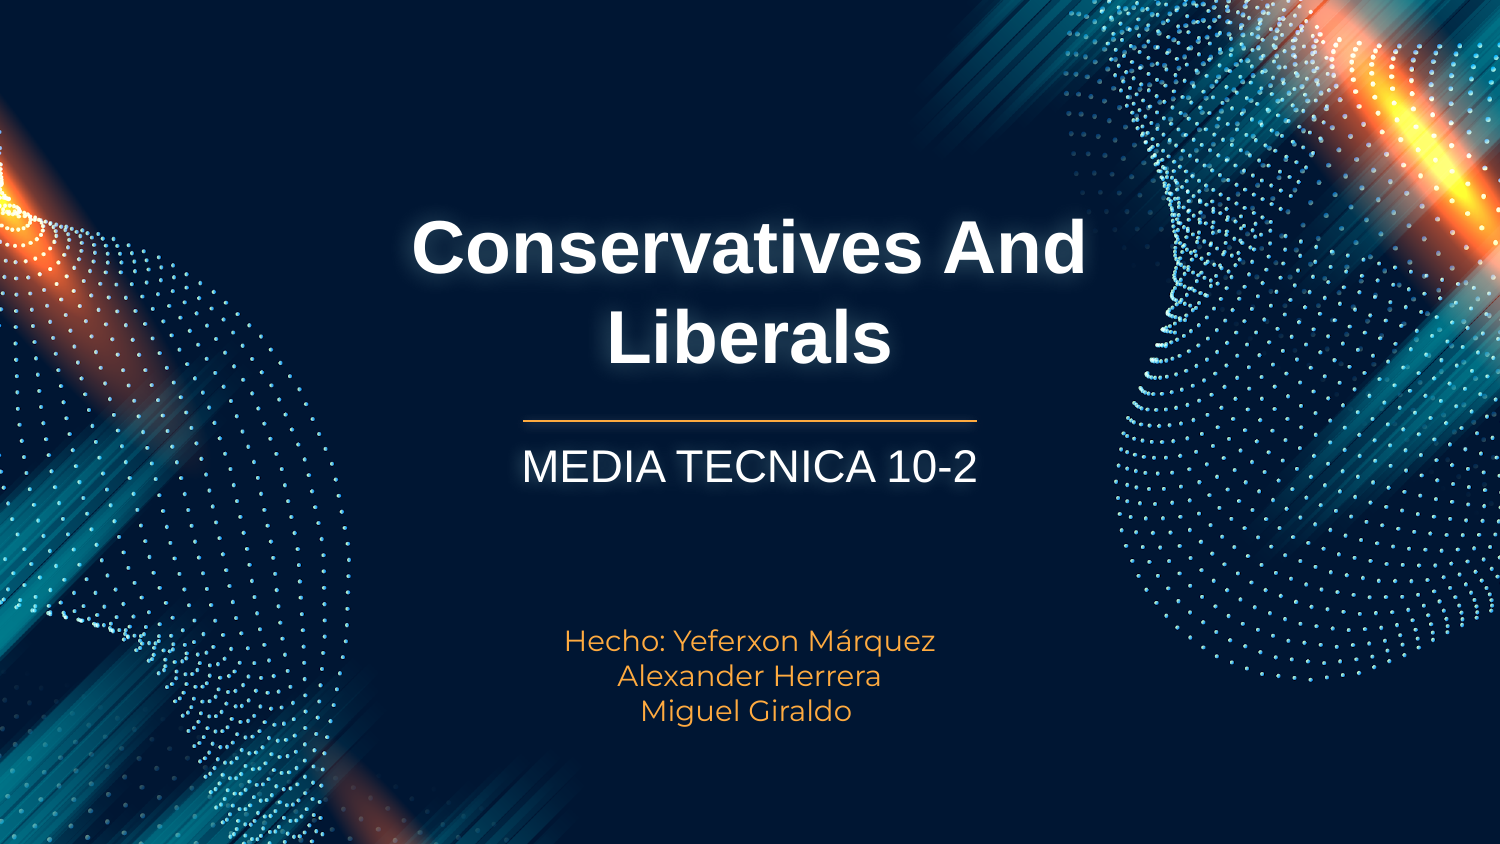

# Conservatives And Liberals
MEDIA TECNICA 10-2
Hecho: Yeferxon Márquez
Alexander Herrera
Miguel Giraldo